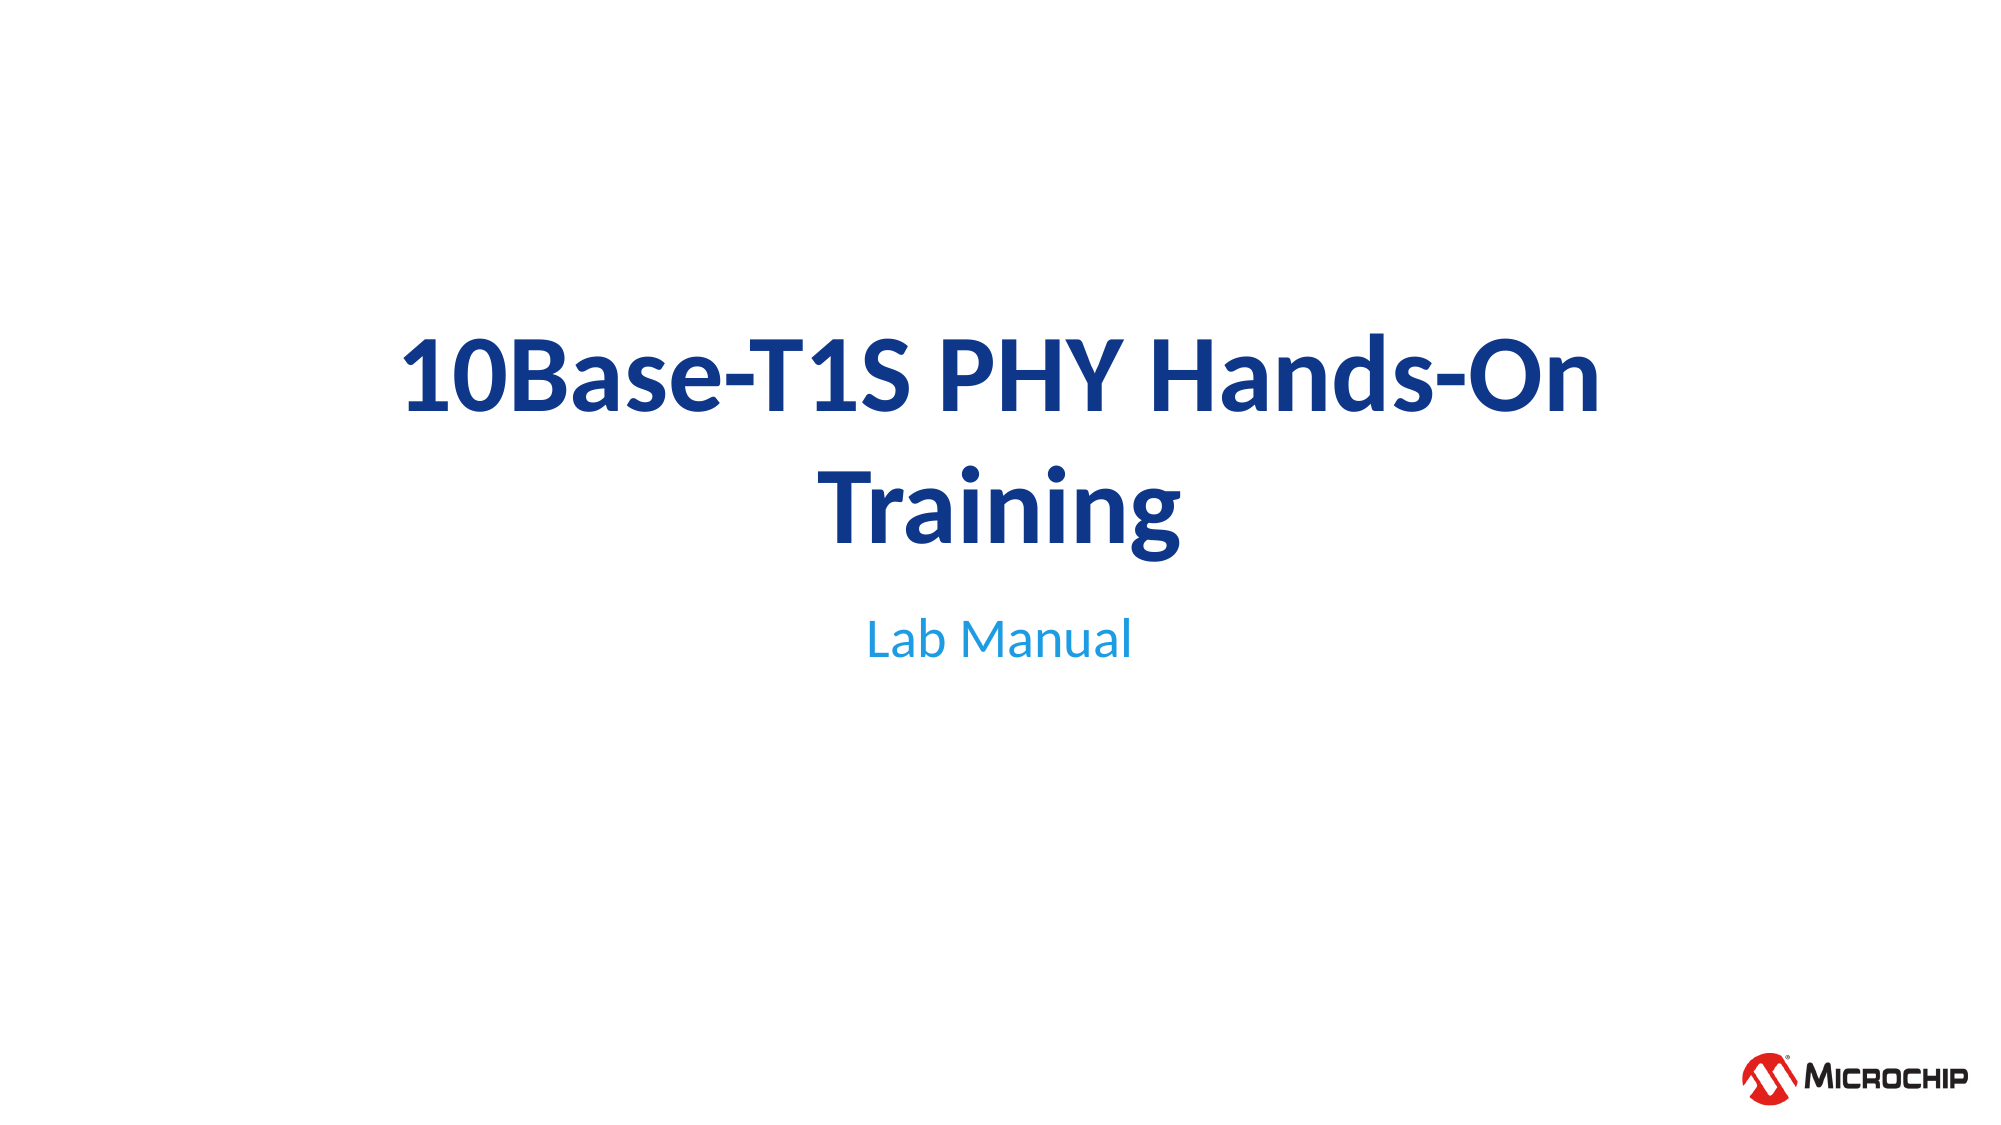

# 10Base-T1S PHY Hands-On Training
Lab Manual